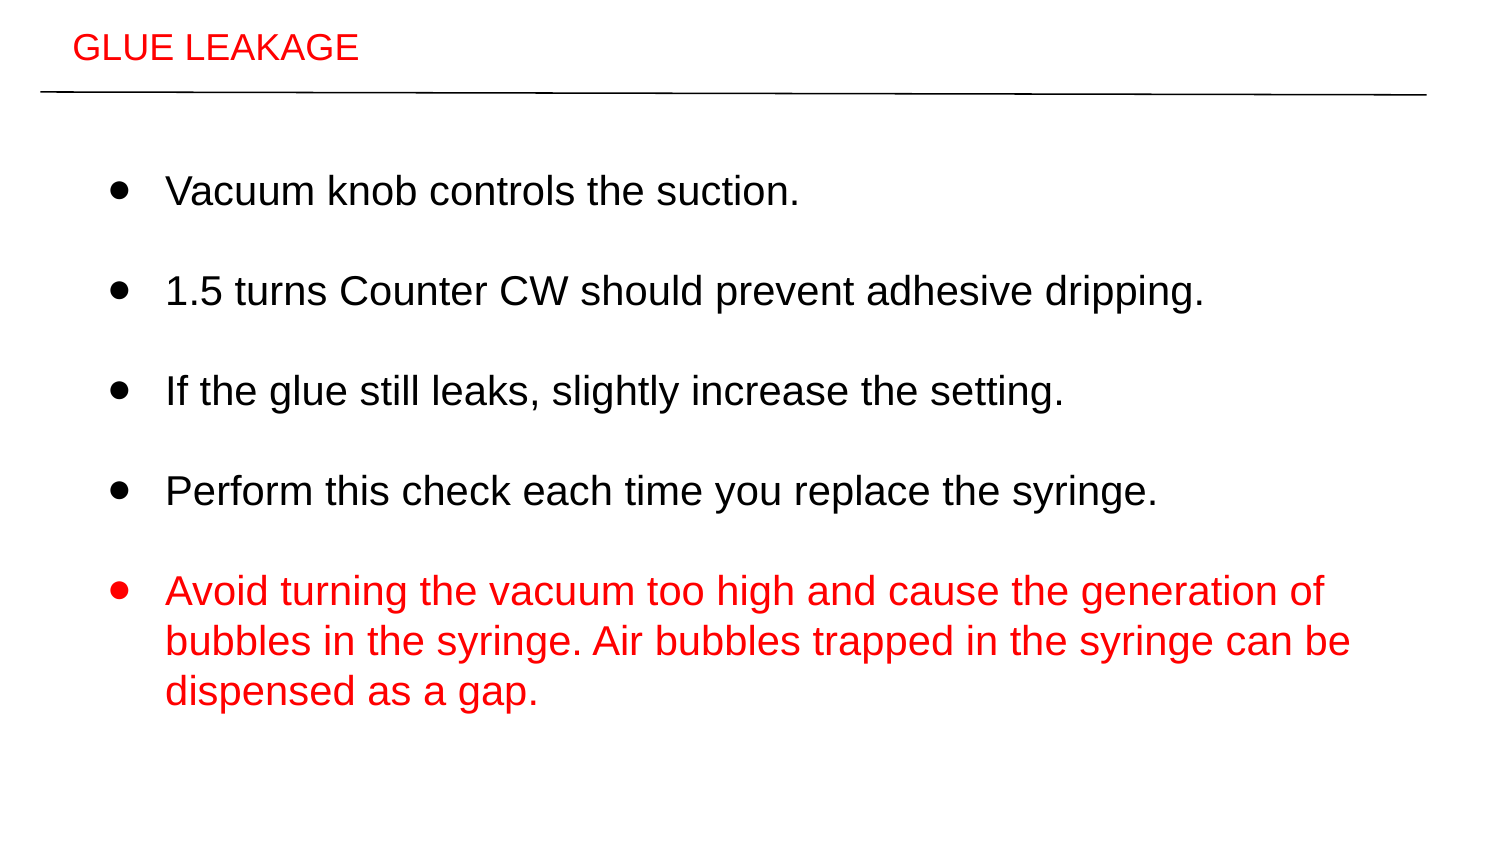

GLUE LEAKAGE
Vacuum knob controls the suction.

1.5 turns Counter CW should prevent adhesive dripping.

If the glue still leaks, slightly increase the setting.

Perform this check each time you replace the syringe.

Avoid turning the vacuum too high and cause the generation of bubbles in the syringe. Air bubbles trapped in the syringe can be dispensed as a gap.